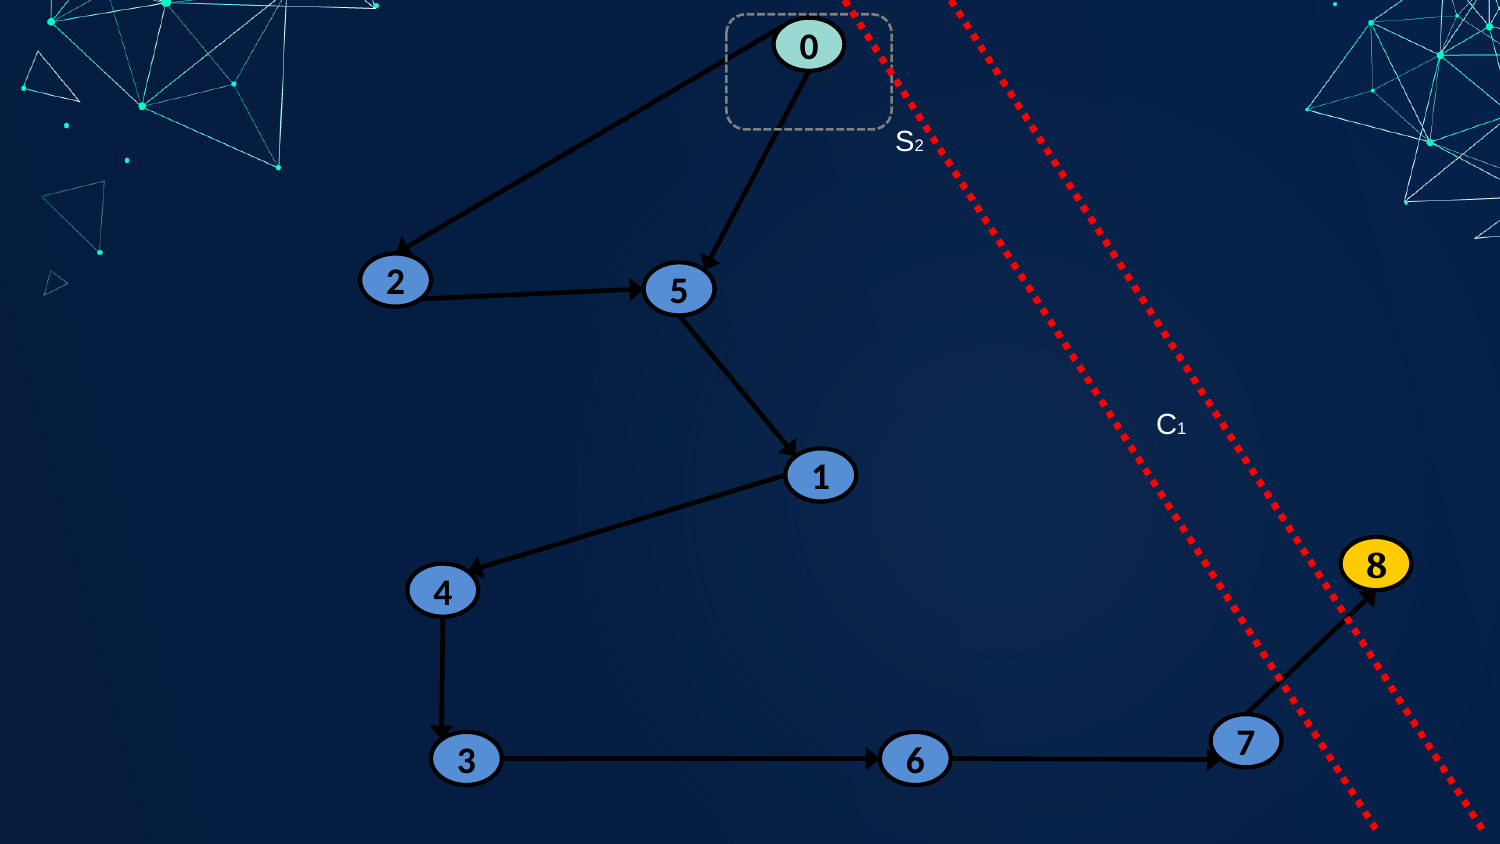

0
S2
2
5
C1
1
8
4
7
3
6